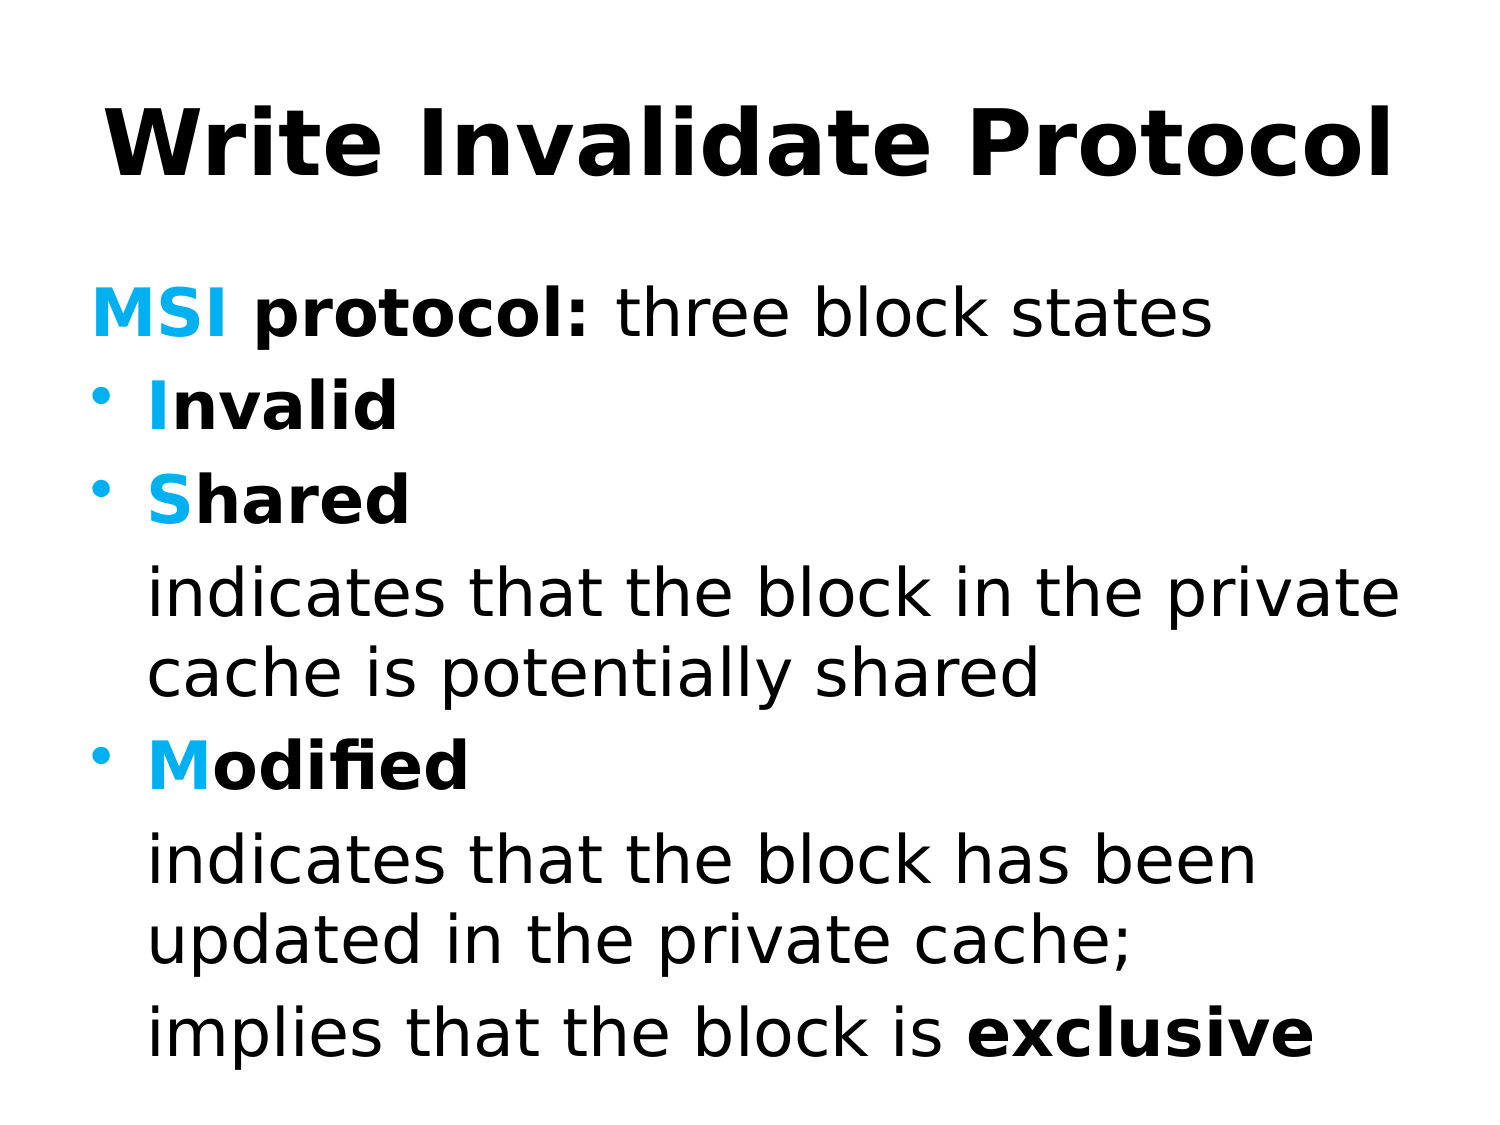

# Write Invalidate Protocol
MSI protocol: three block states
Invalid
Shared
	indicates that the block in the private cache is potentially shared
Modified
	indicates that the block has been updated in the private cache;
	implies that the block is exclusive